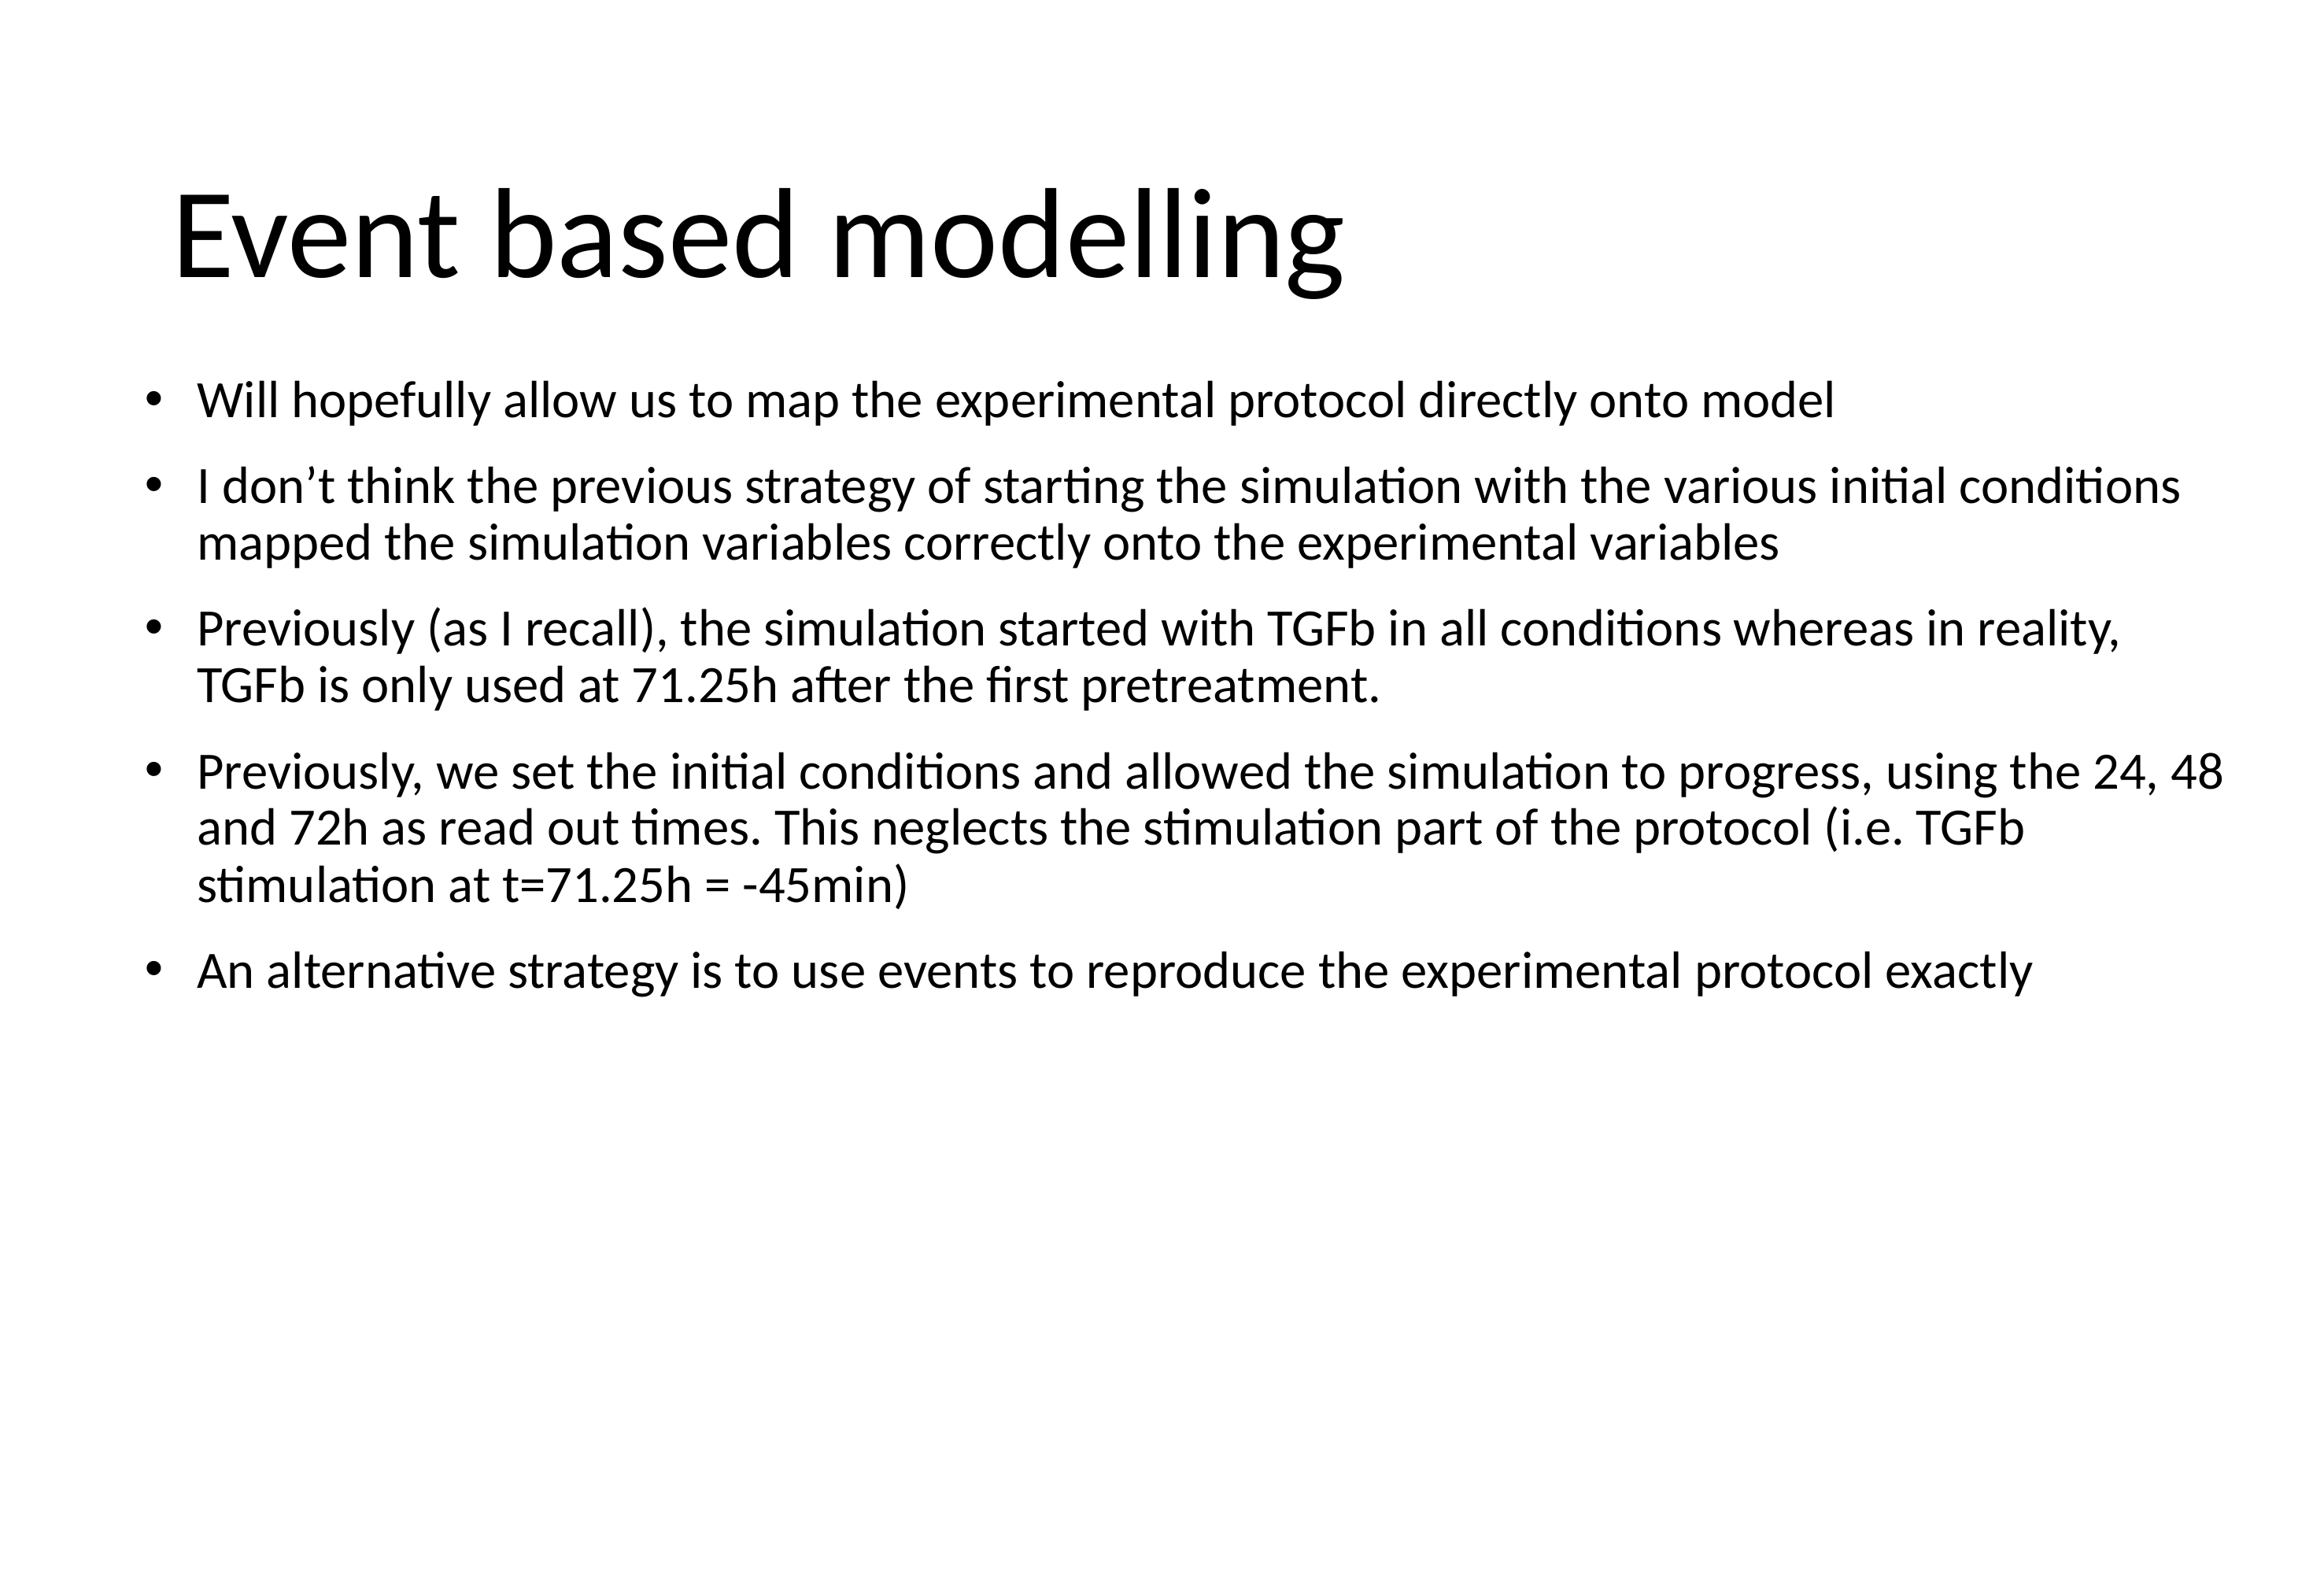

# Event based modelling
Will hopefully allow us to map the experimental protocol directly onto model
I don’t think the previous strategy of starting the simulation with the various initial conditions mapped the simulation variables correctly onto the experimental variables
Previously (as I recall), the simulation started with TGFb in all conditions whereas in reality, TGFb is only used at 71.25h after the first pretreatment.
Previously, we set the initial conditions and allowed the simulation to progress, using the 24, 48 and 72h as read out times. This neglects the stimulation part of the protocol (i.e. TGFb stimulation at t=71.25h = -45min)
An alternative strategy is to use events to reproduce the experimental protocol exactly